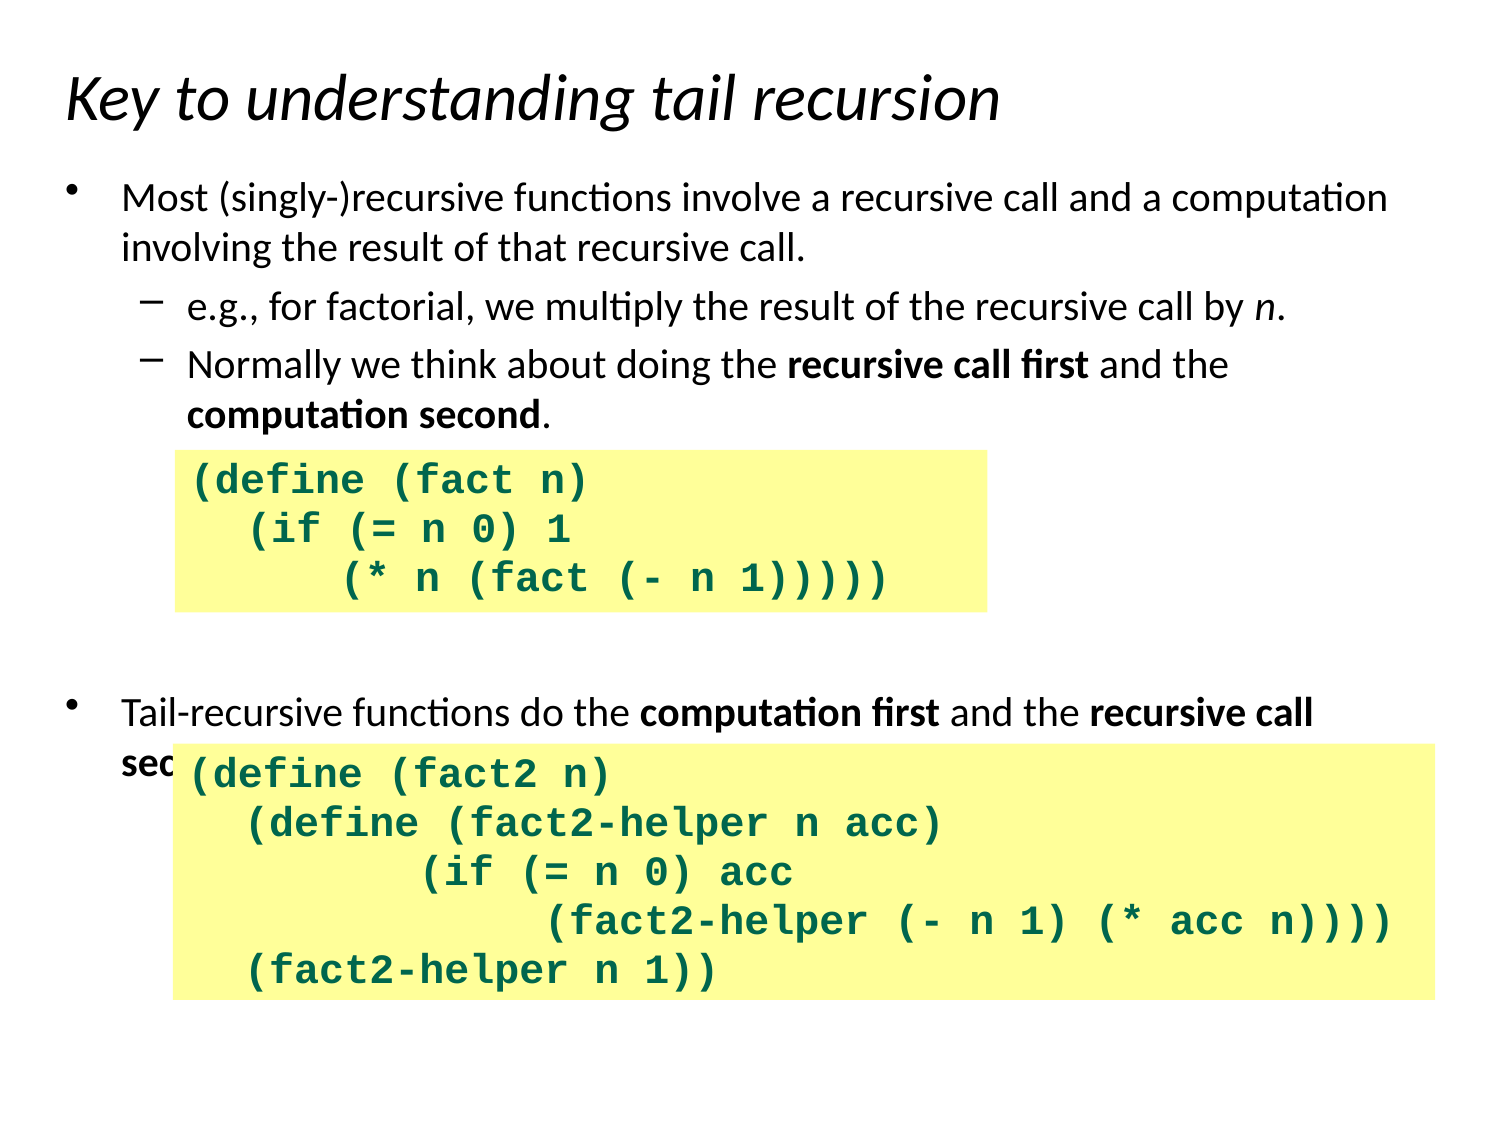

# Key to understanding tail recursion
Most (singly-)recursive functions involve a recursive call and a computation involving the result of that recursive call.
e.g., for factorial, we multiply the result of the recursive call by n.
Normally we think about doing the recursive call first and the computation second.

Tail-recursive functions do the computation first and the recursive call second (last).

(define (fact n)
	(if (= n 0) 1
      (* n (fact (- n 1)))))
(define (fact2 n)
	(define (fact2-helper n acc)
		 (if (= n 0) acc
			(fact2-helper (- n 1) (* acc n))))
	(fact2-helper n 1))